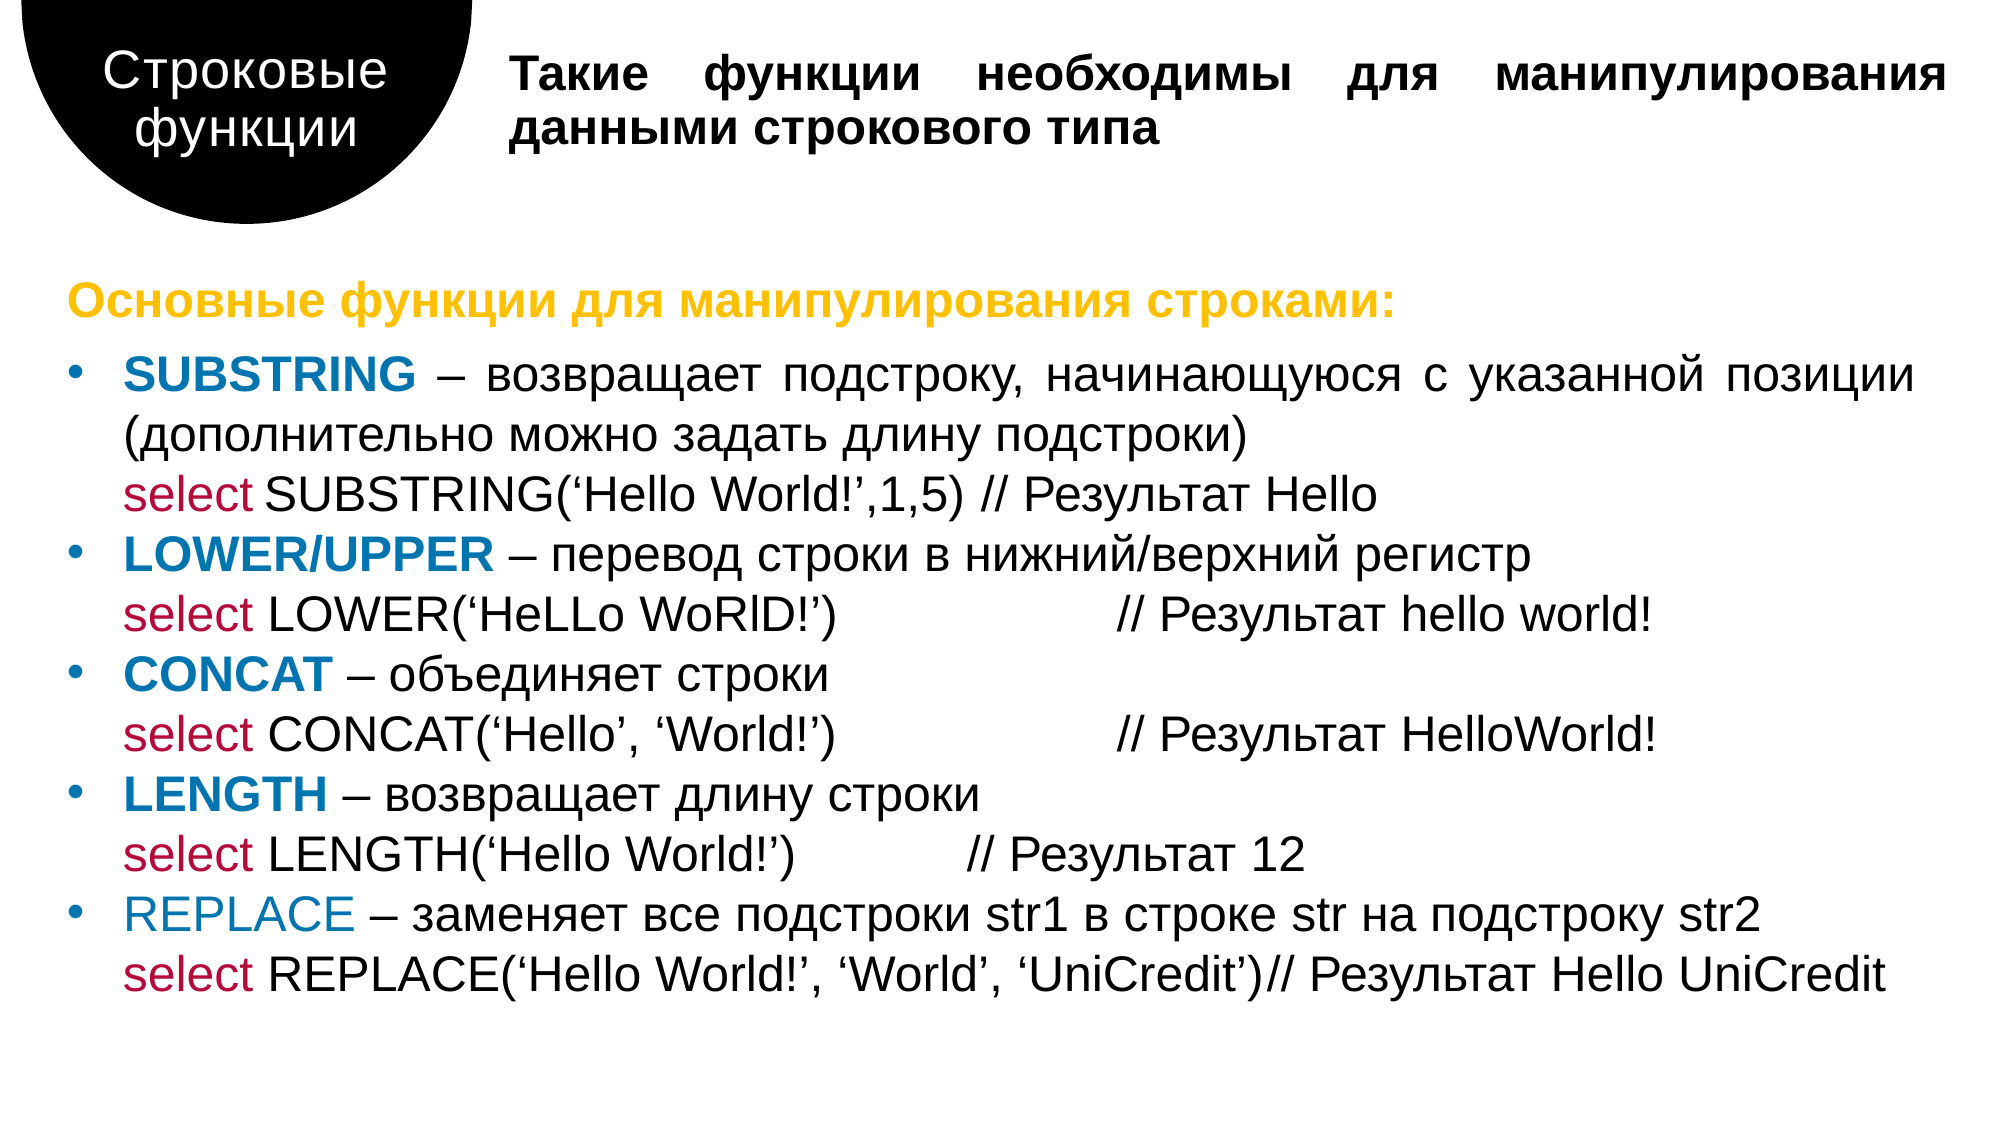

# Строковые функции
Такие функции необходимы для манипулирования данными строкового типа
Основные функции для манипулирования строками:
SUBSTRING – возвращает подстроку, начинающуюся с указанной позиции (дополнительно можно задать длину подстроки)
    select SUBSTRING(‘Hello World!’,1,5)	 // Результат Hello
LOWER/UPPER – перевод строки в нижний/верхний регистр
    select LOWER(‘HeLLo WoRlD!’)		// Результат hello world!
CONCAT – объединяет строки
    select CONCAT(‘Hello’, ‘World!’)		// Результат HelloWorld!
LENGTH – возвращает длину строки
    select LENGTH(‘Hello World!’)		// Результат 12
REPLACE – заменяет все подстроки str1 в строке str на подстроку str2
    select REPLACE(‘Hello World!’, ‘World’, ‘UniCredit’)	// Результат Hello UniCredit